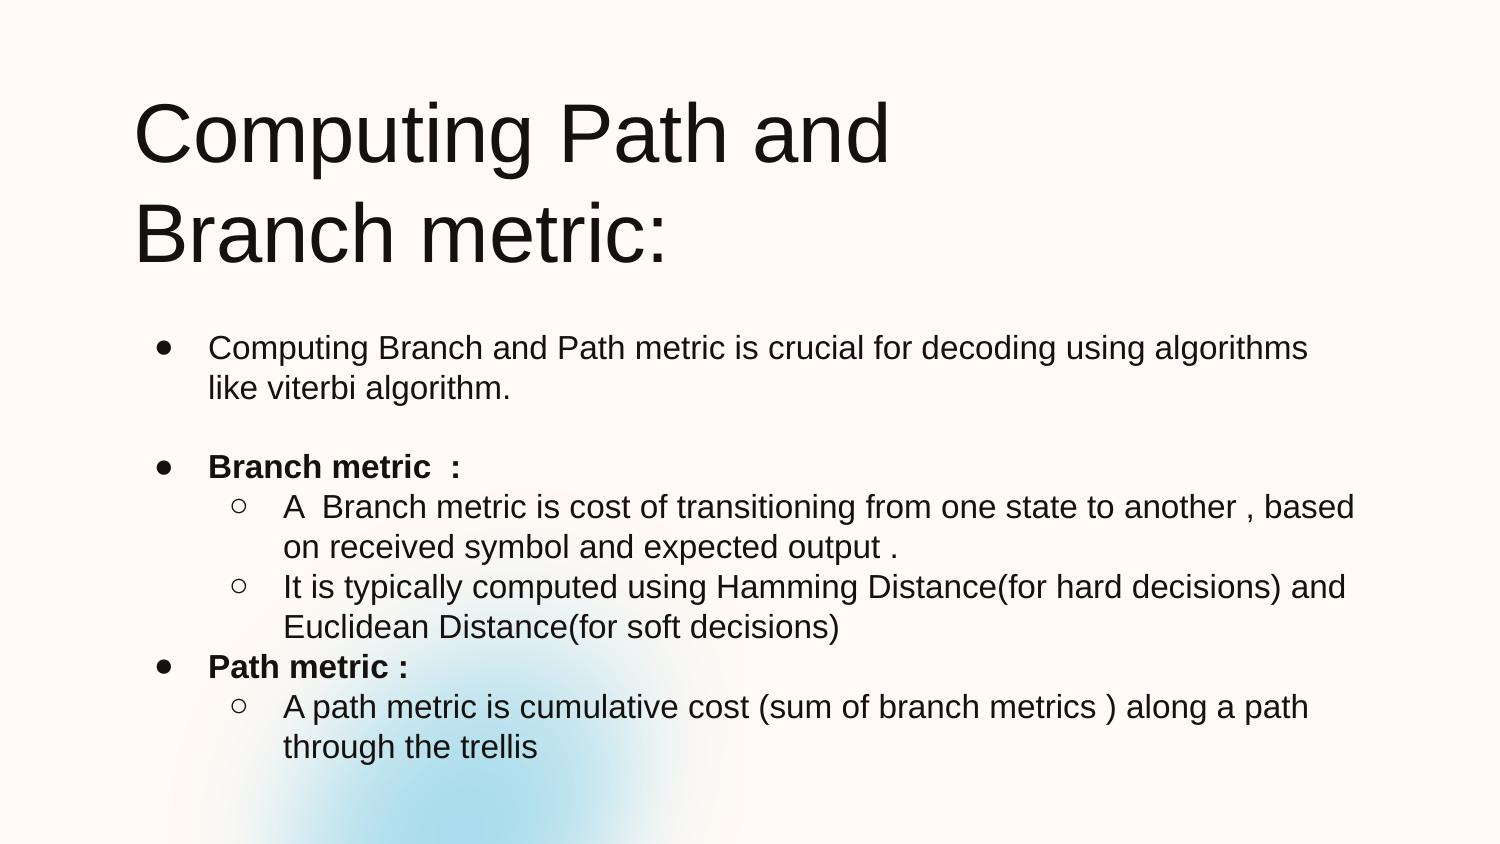

# Computing Path and Branch metric:
Computing Branch and Path metric is crucial for decoding using algorithms like viterbi algorithm.

Branch metric  :
A  Branch metric is cost of transitioning from one state to another , based on received symbol and expected output .
It is typically computed using Hamming Distance(for hard decisions) and Euclidean Distance(for soft decisions)
Path metric :
A path metric is cumulative cost (sum of branch metrics ) along a path through the trellis